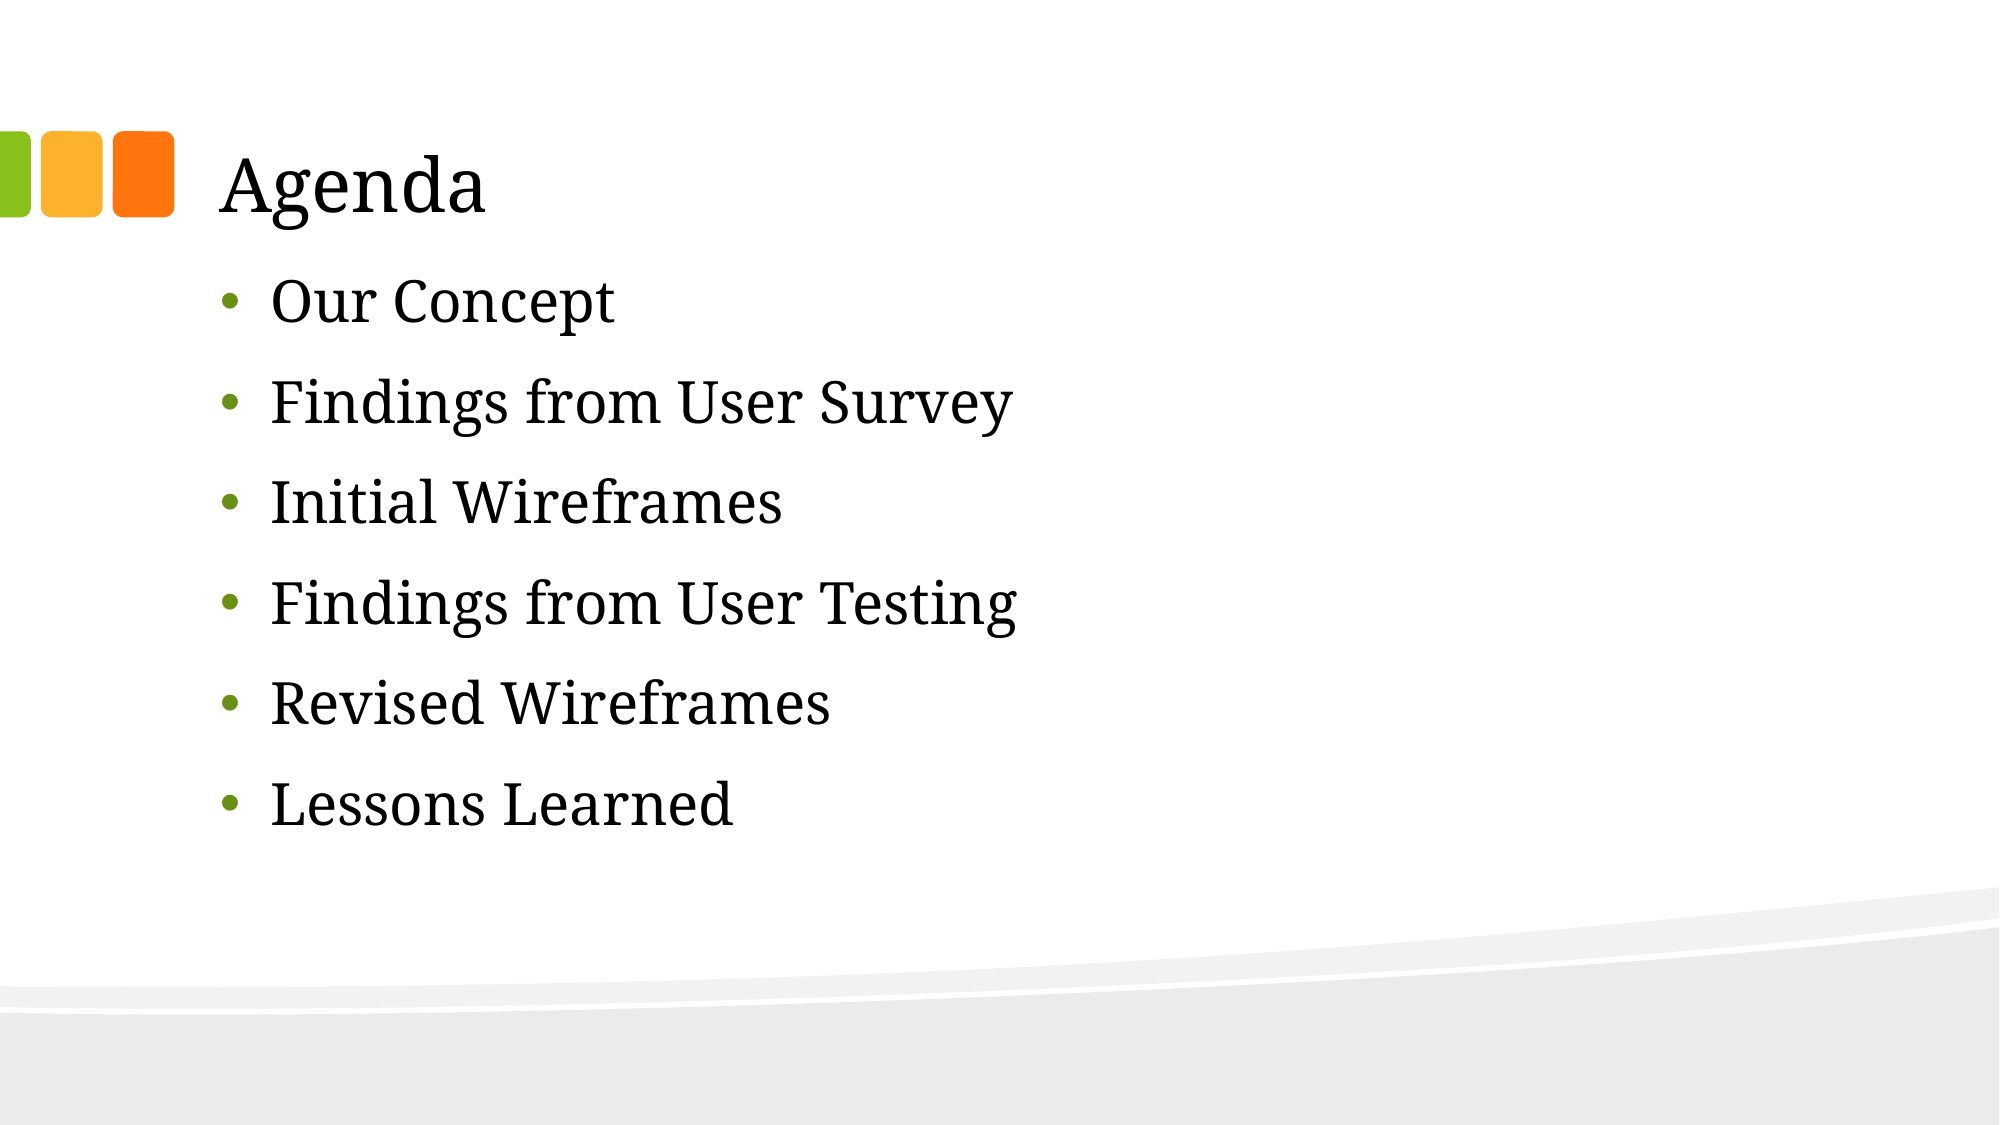

# Agenda
Our Concept
Findings from User Survey
Initial Wireframes
Findings from User Testing
Revised Wireframes
Lessons Learned